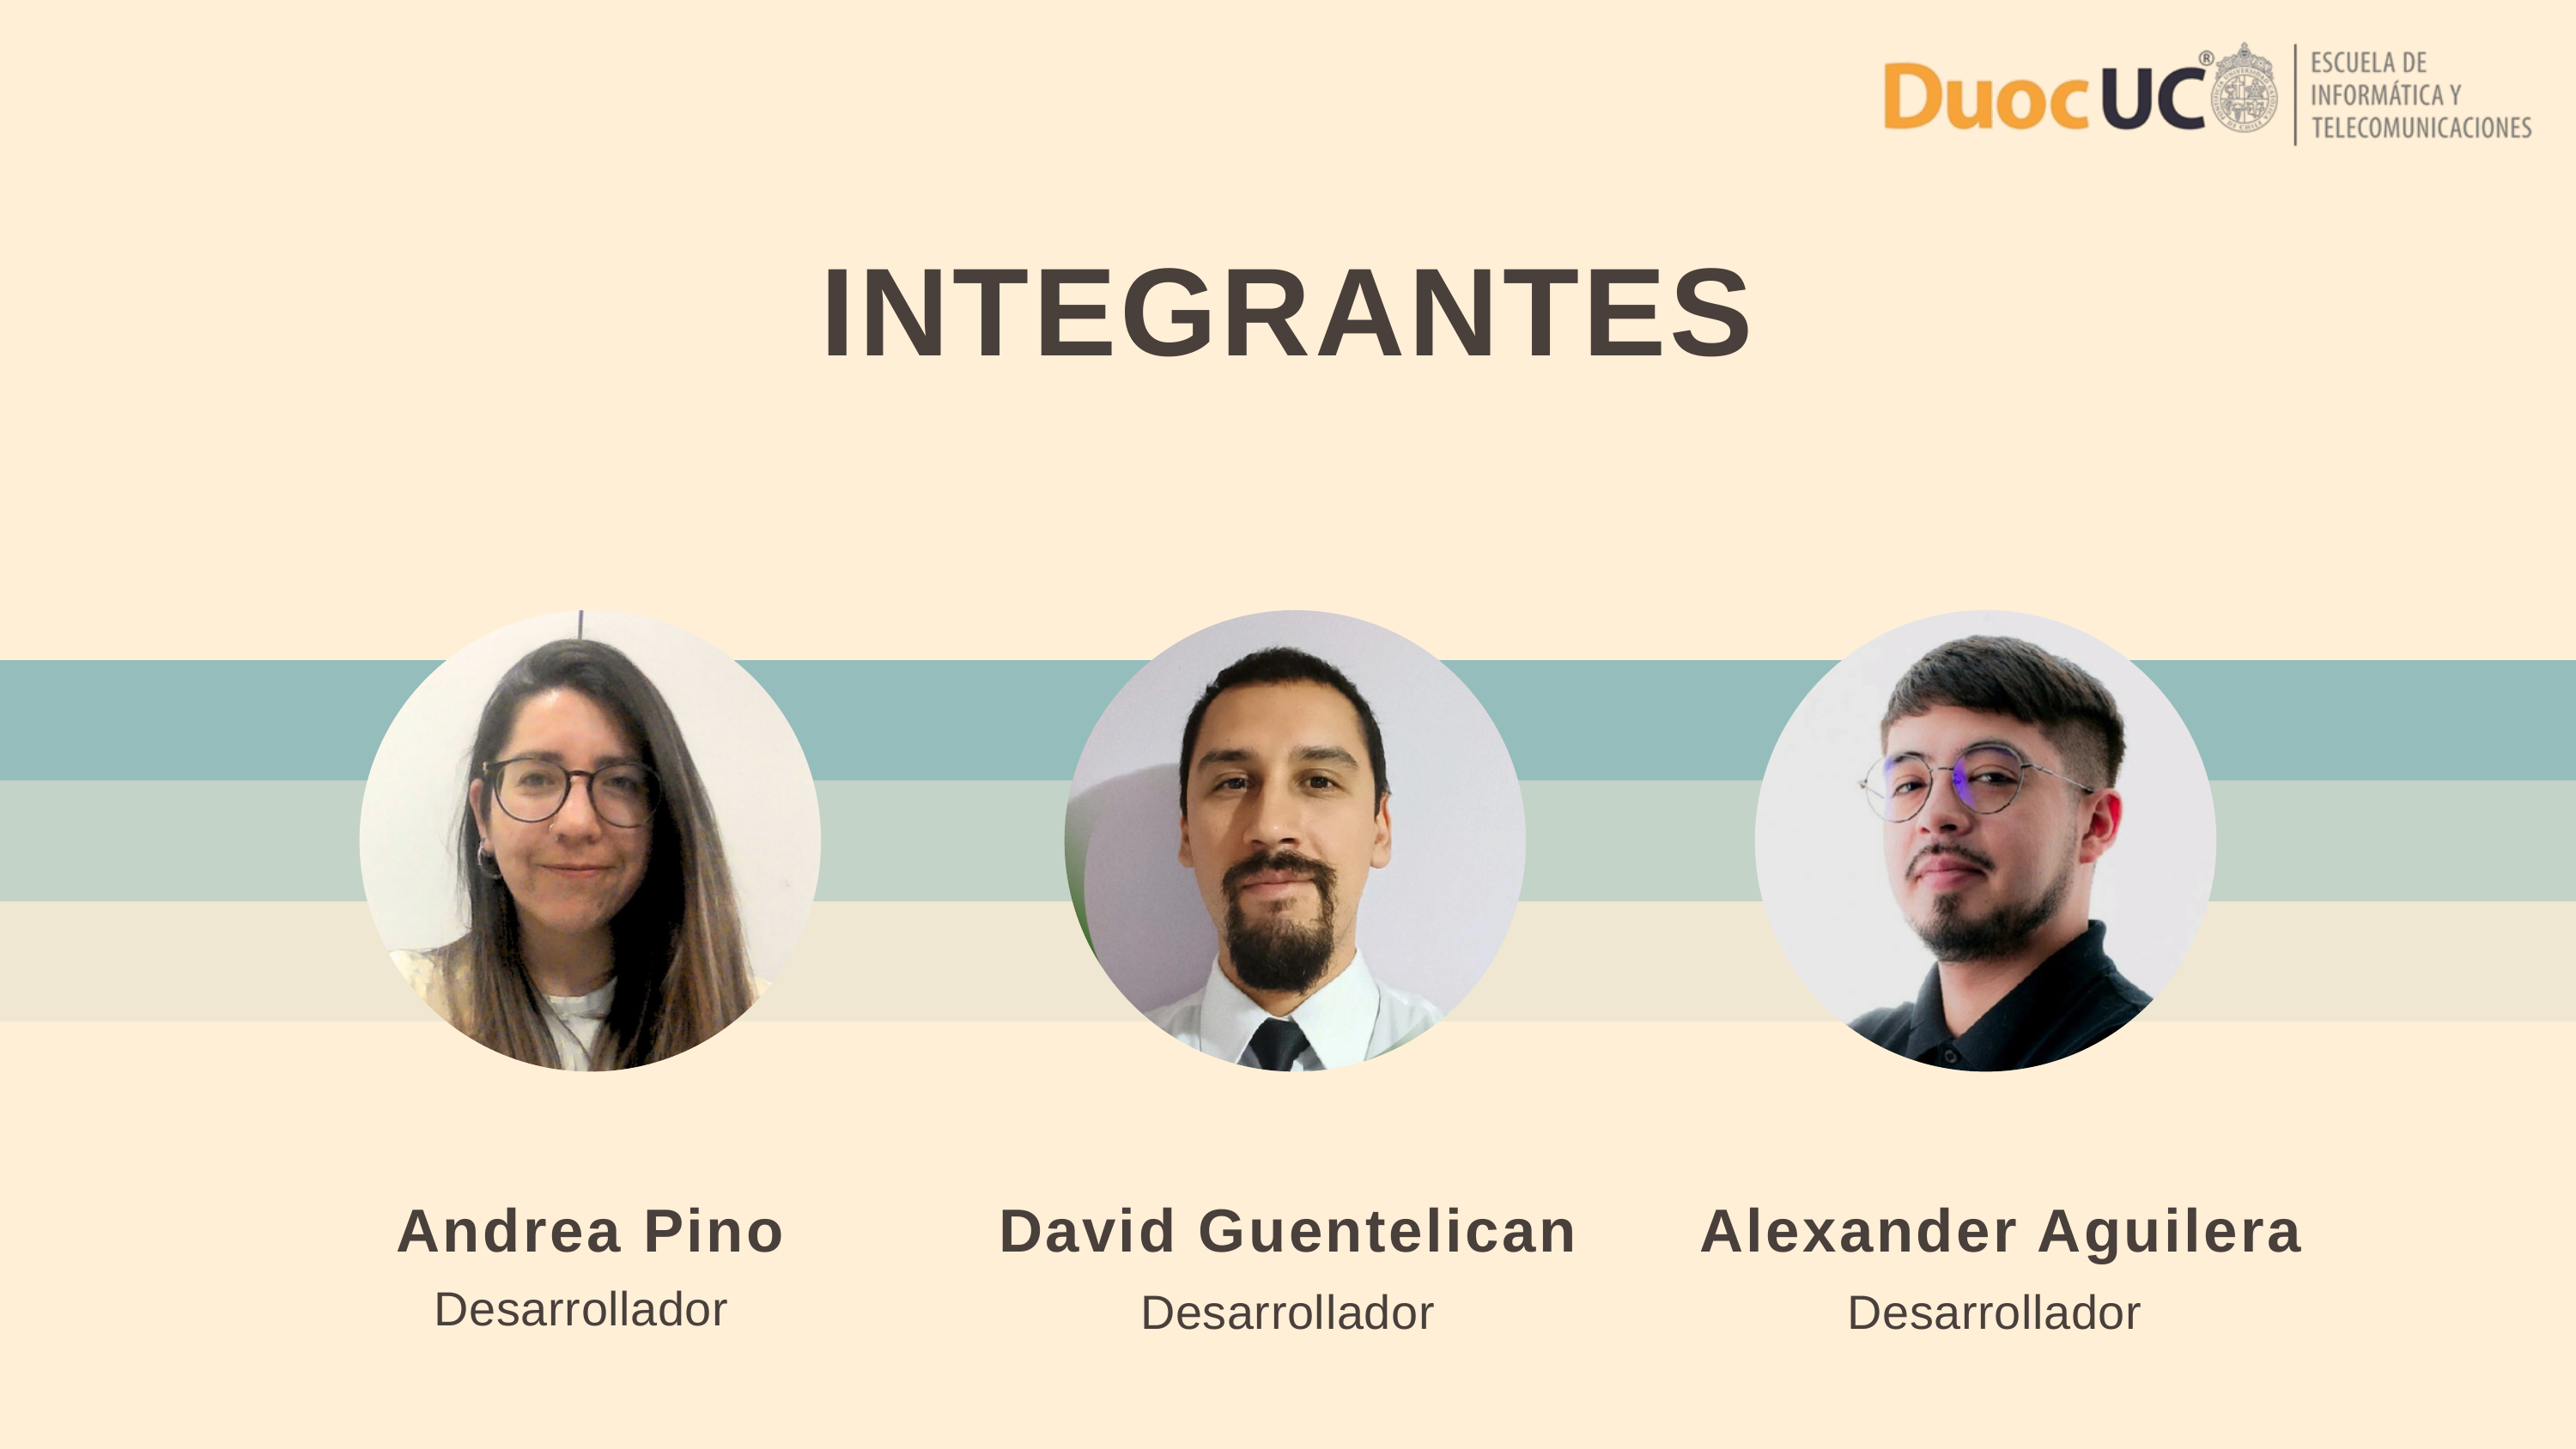

INTEGRANTES

Andrea Pino
David Guentelican
Alexander Aguilera
Desarrollador
Desarrollador
Desarrollador